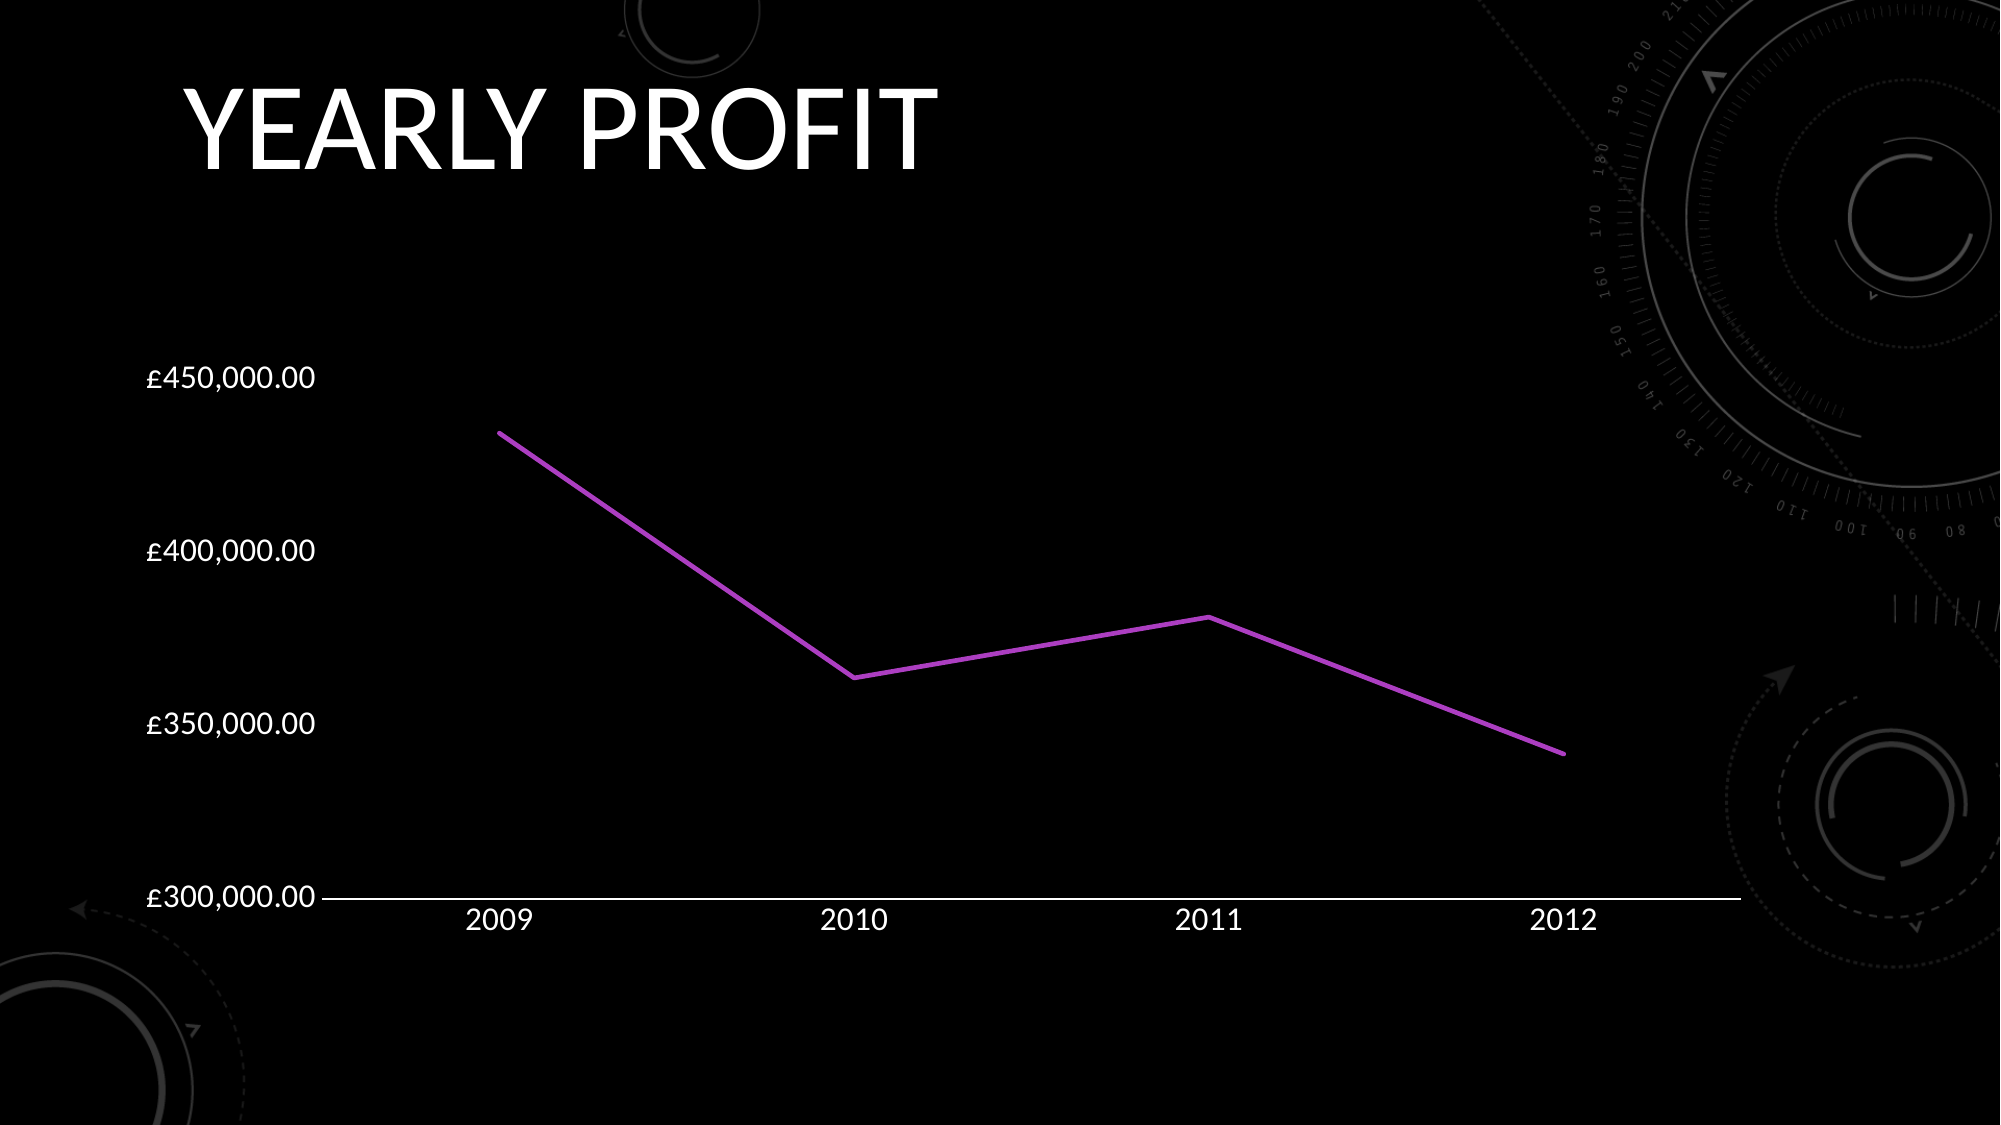

# Yearly Profit

### Chart

| Category | Total |
|---|---|
| 2009 | 434538.72999999986 |
| 2010 | 363871.48 |
| 2011 | 381455.99000000005 |
| 2012 | 341901.7800000006 |